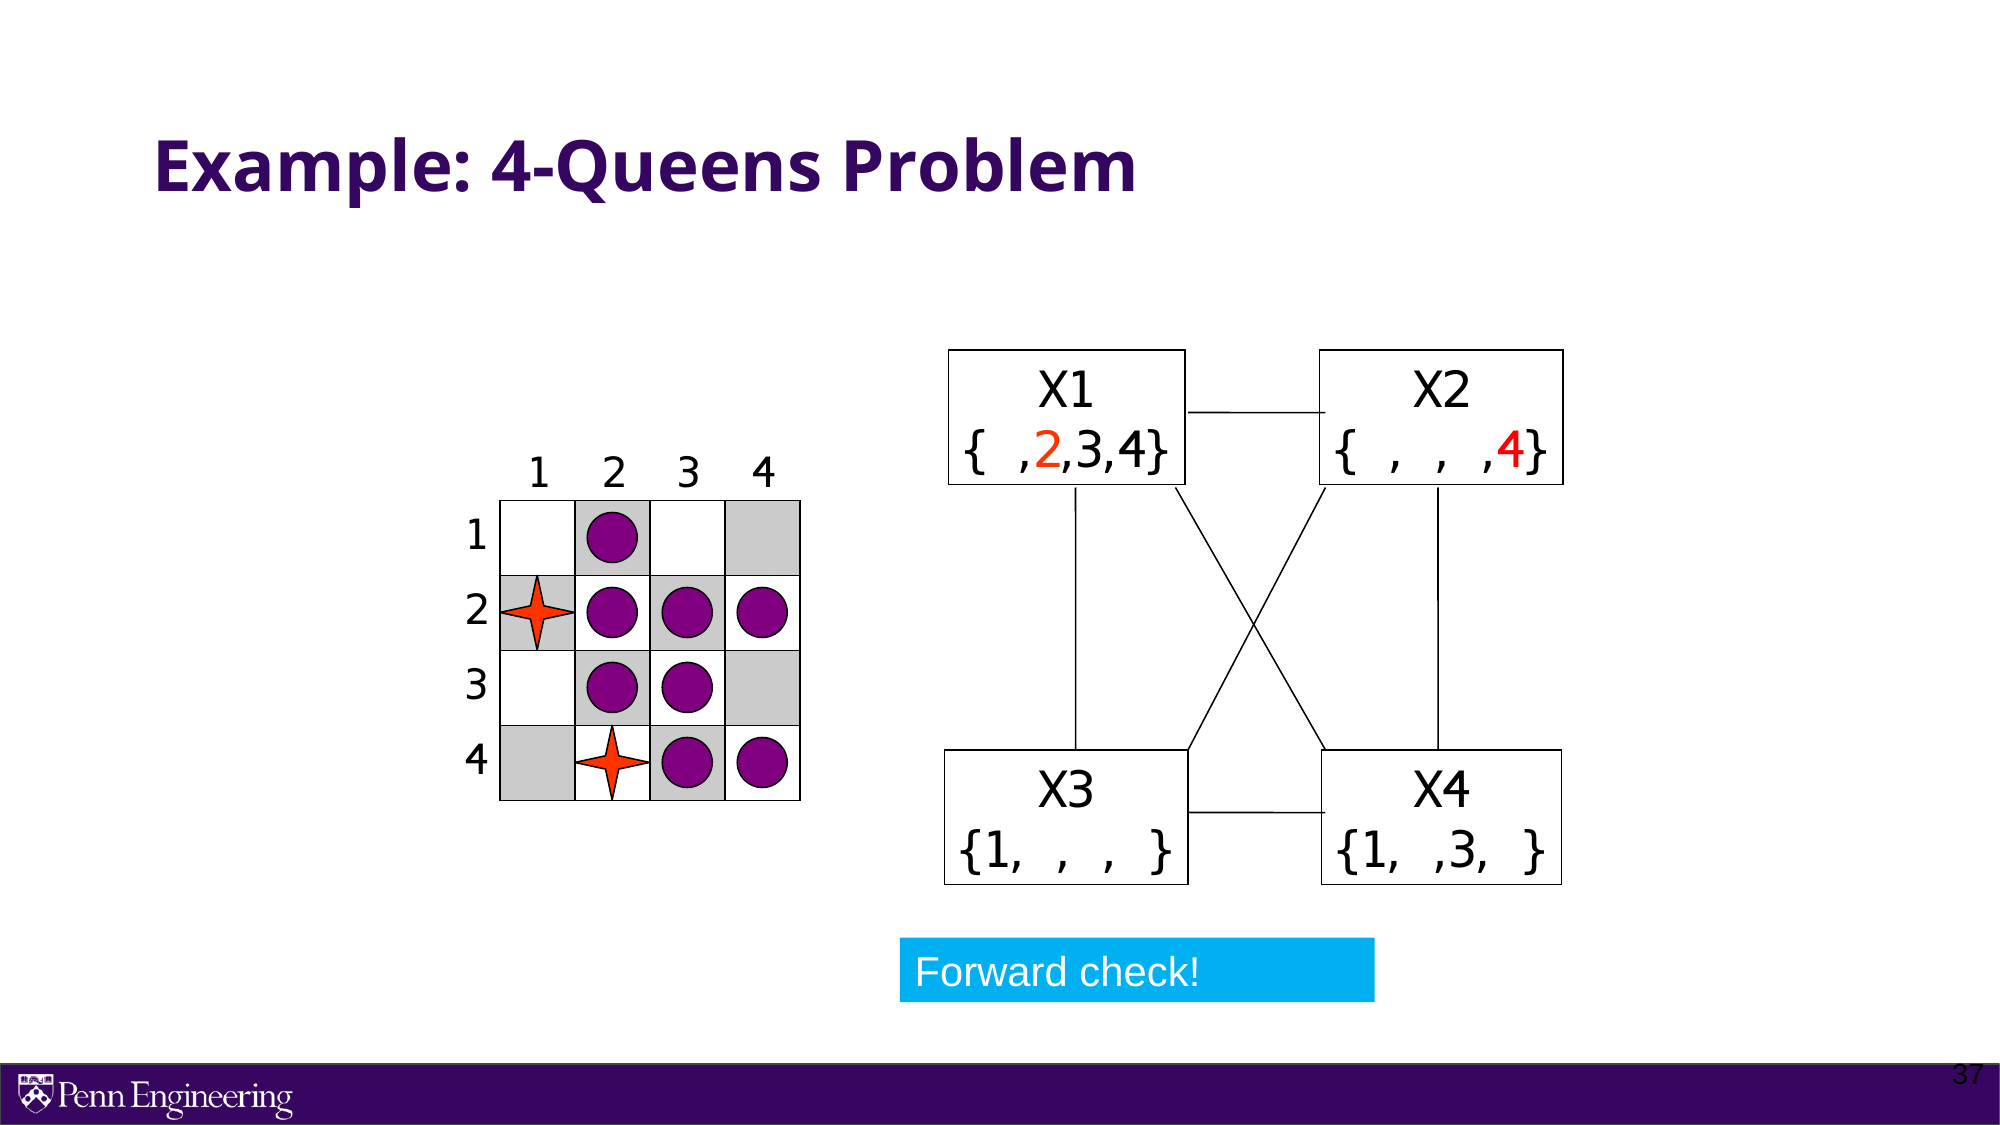

# Example: 4-Queens Problem

X1
{  ,2,3,4}
X2
{  ,  ,  ,4}
X3
{1,  ,  ,  }
X4
{1,  ,3,  }

1
2
3
4
1

2
3
4

Forward check!
       37